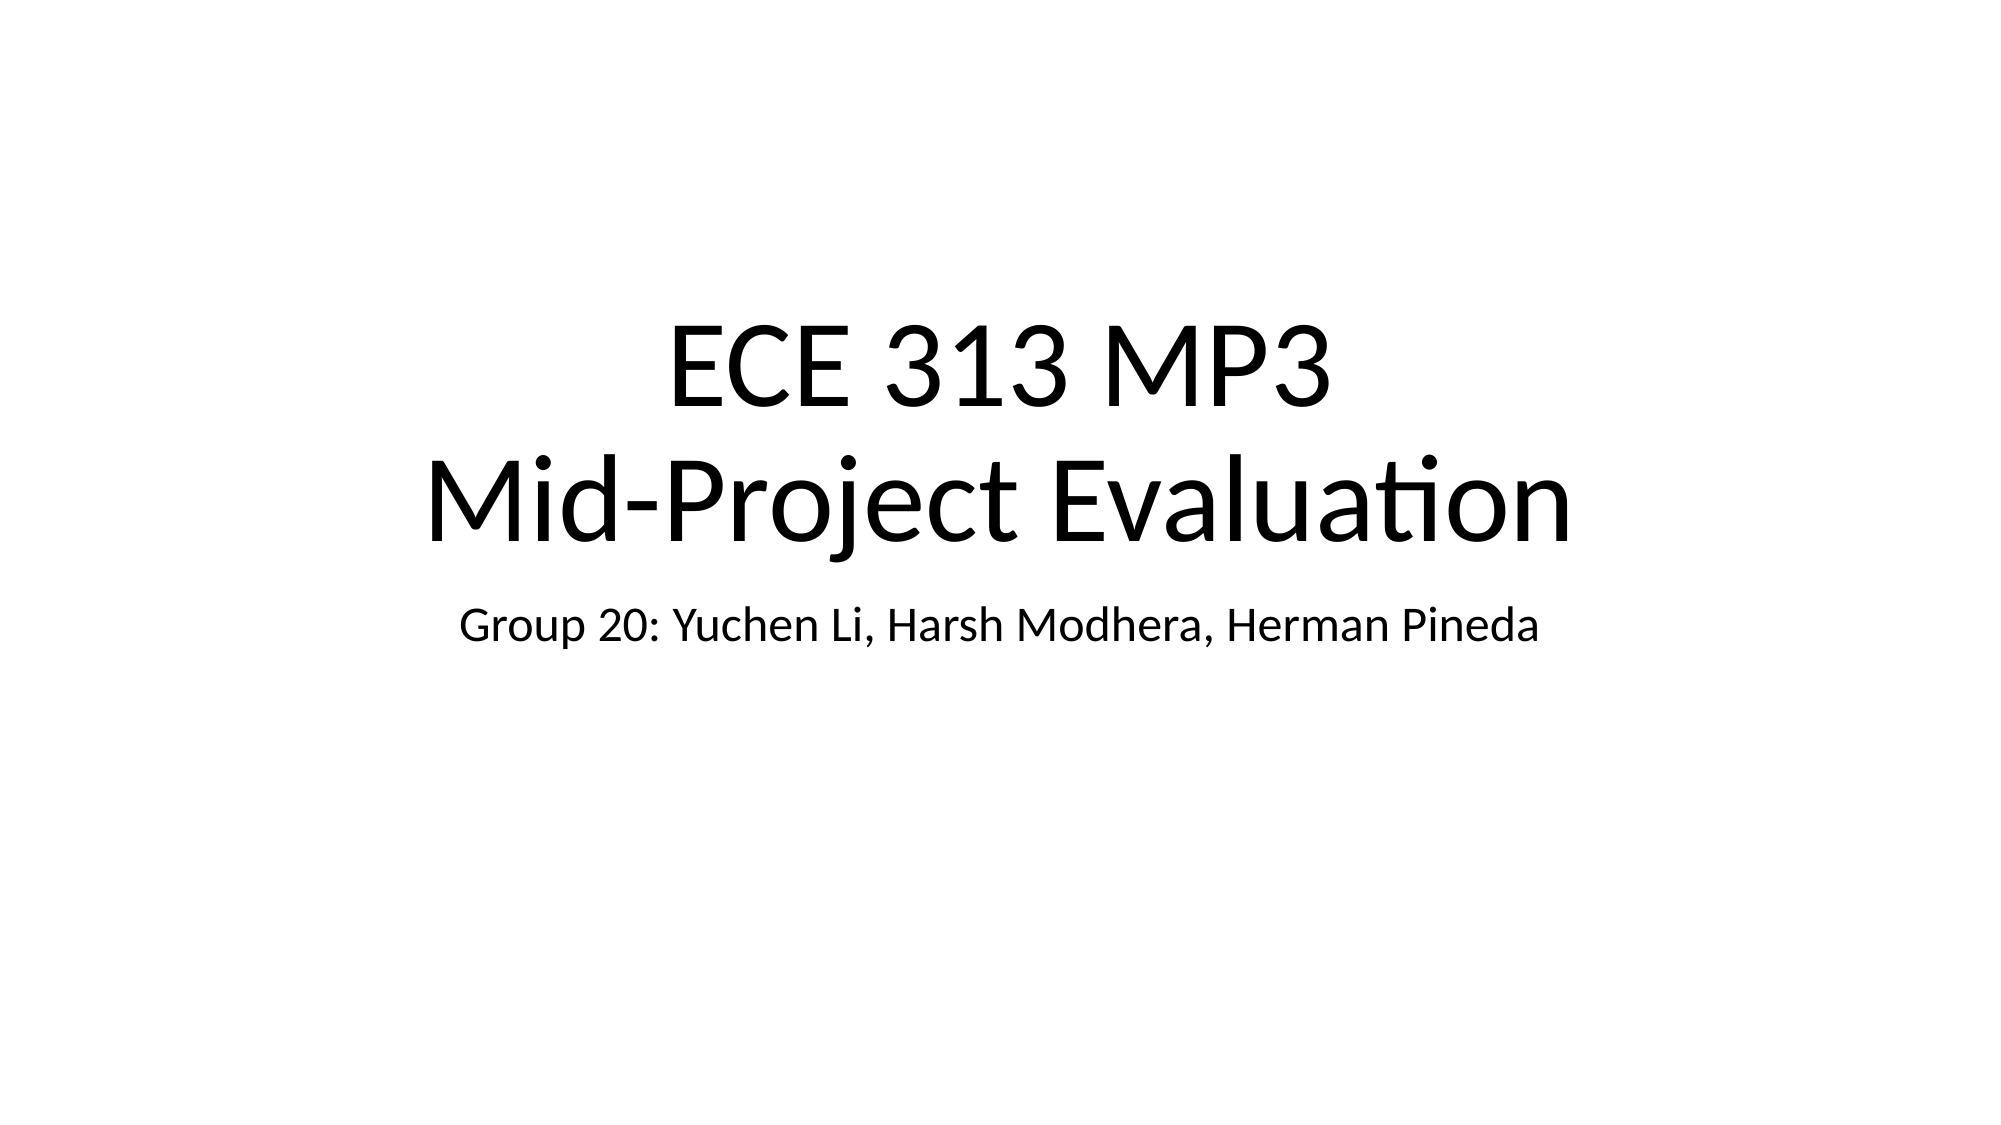

# ECE 313 MP3 Mid-Project Evaluation
Group 20: Yuchen Li, Harsh Modhera, Herman Pineda